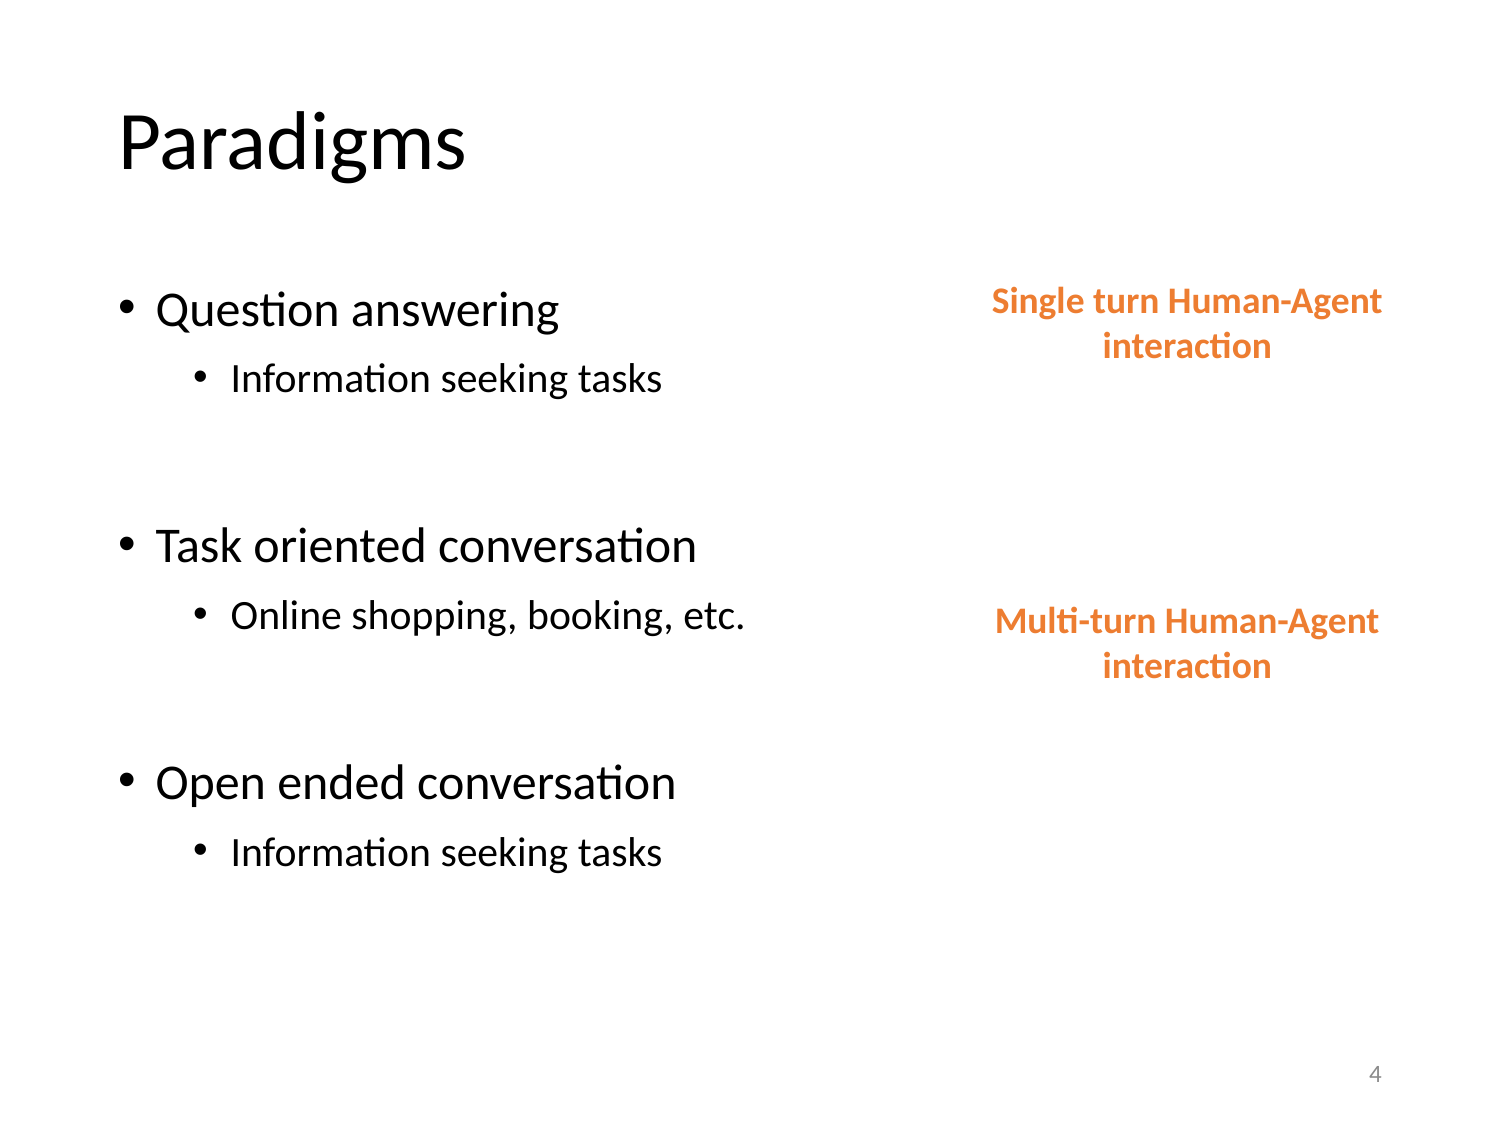

# Paradigms
Question answering
Information seeking tasks

Task oriented conversation
Online shopping, booking, etc.

Open ended conversation
Information seeking tasks
Single turn Human-Agent interaction
Multi-turn Human-Agent interaction
4